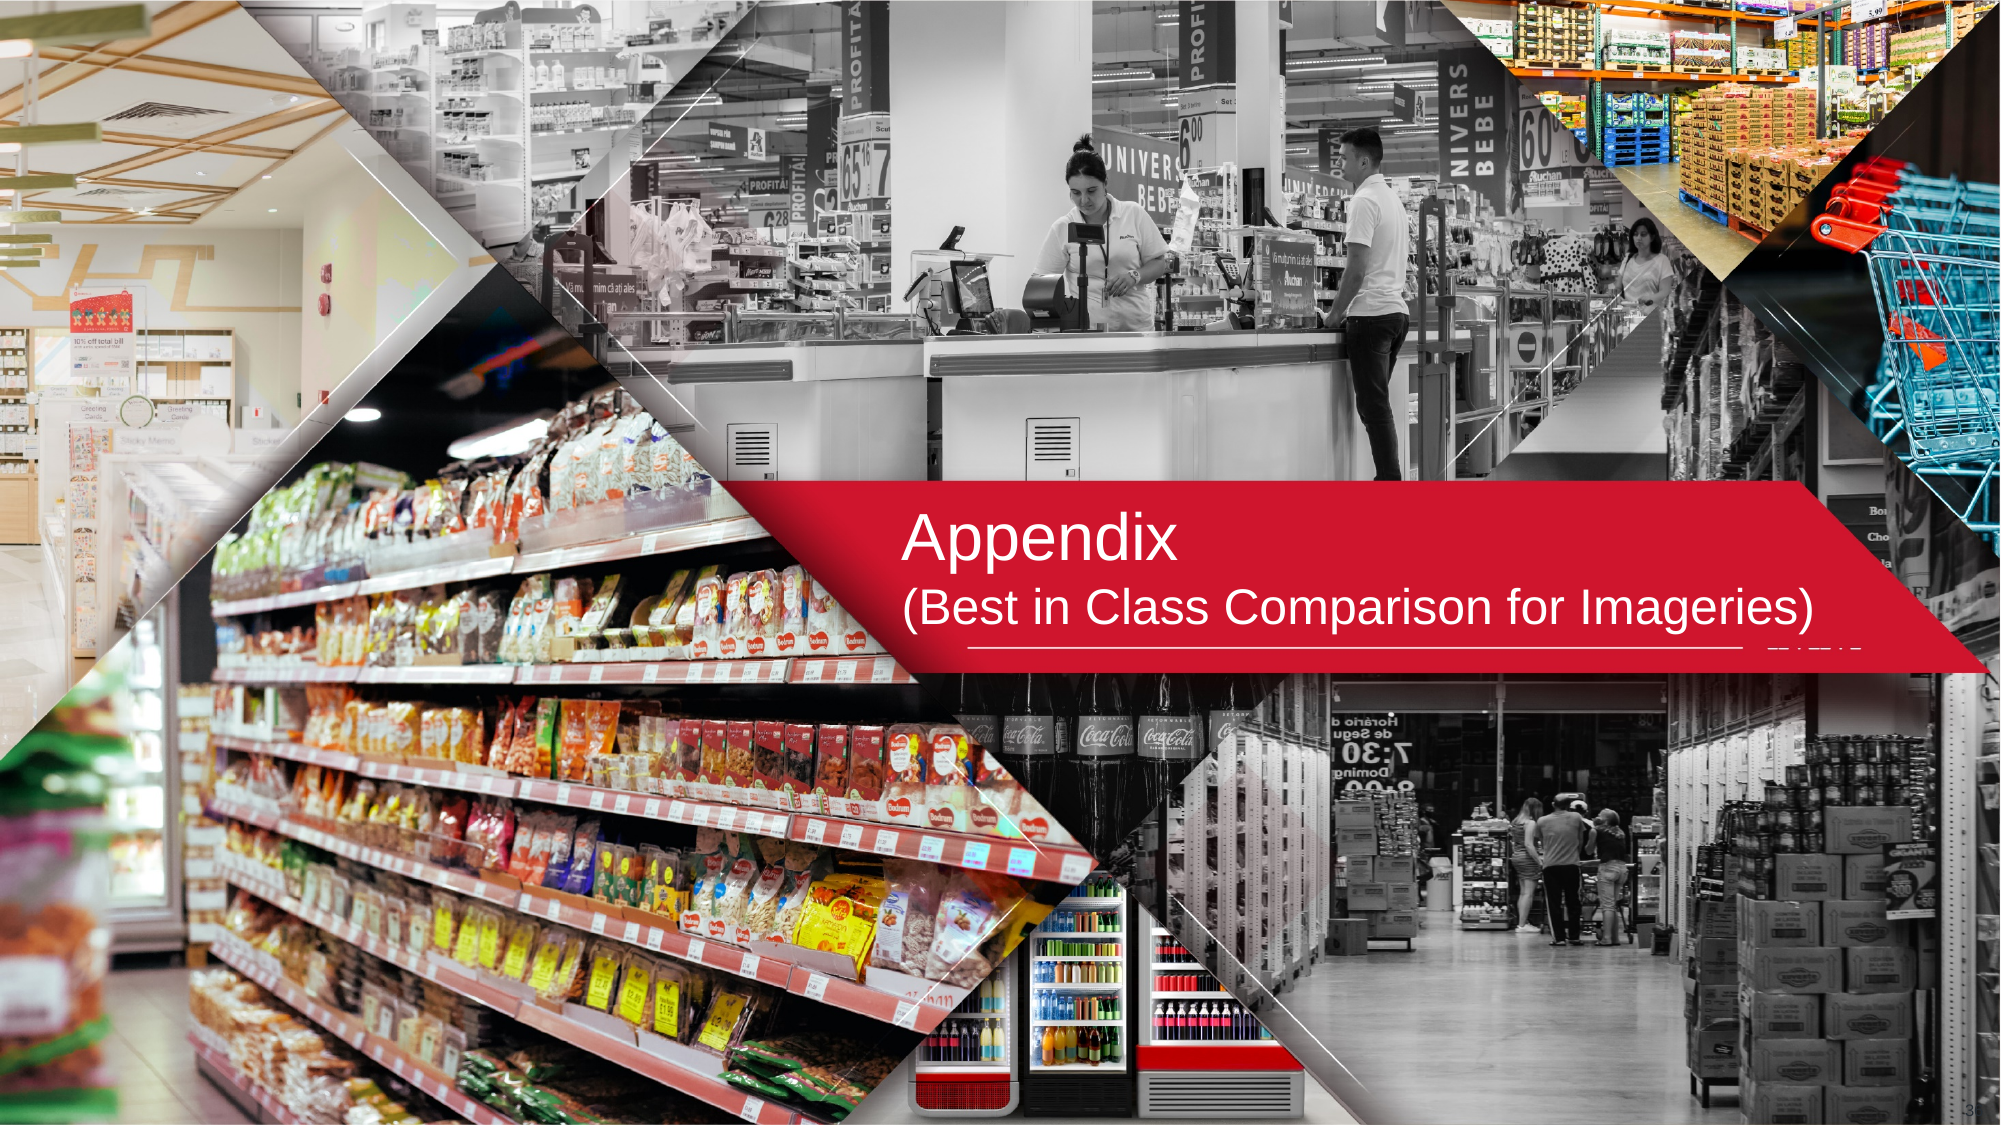

Appendix
(Best in Class Comparison for Imageries)

36